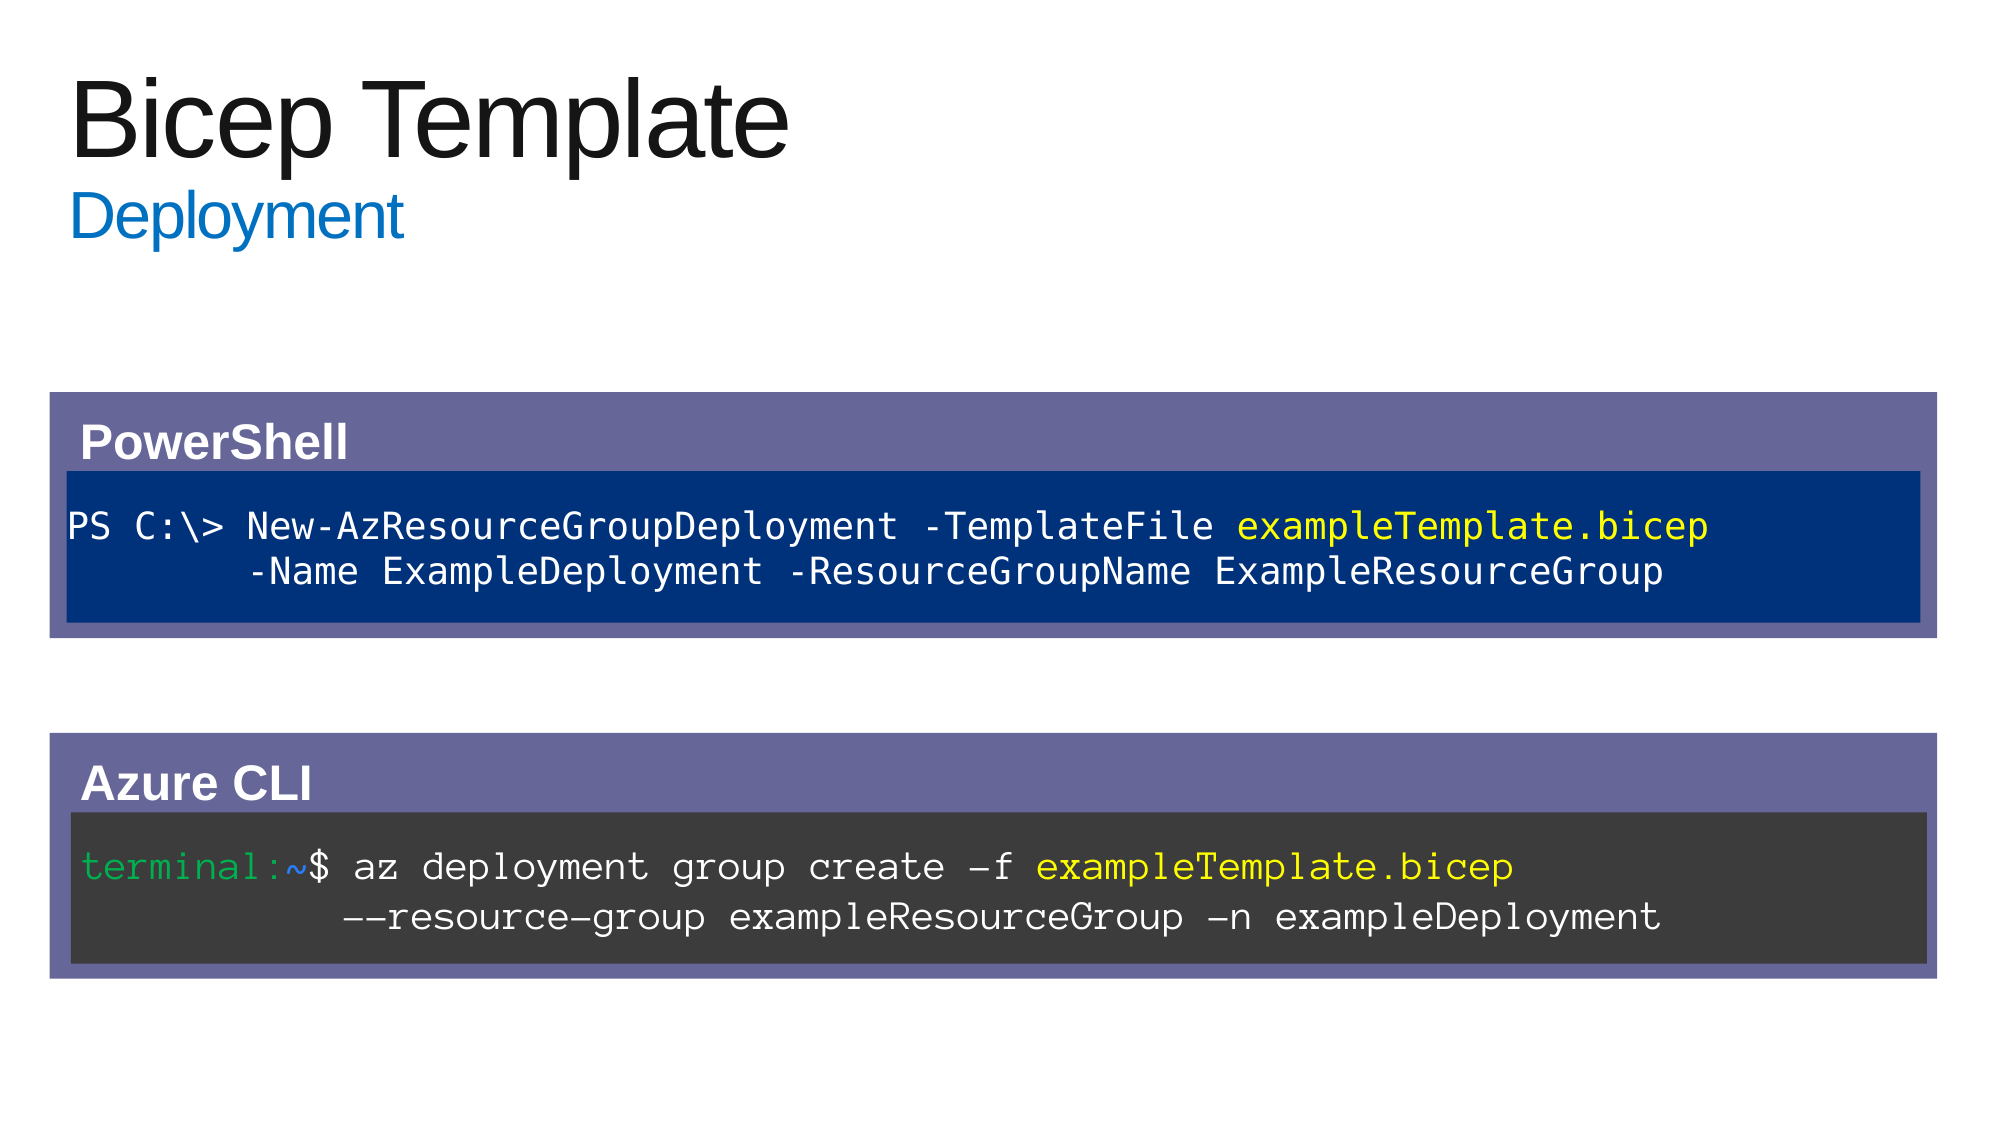

# Bicep Template Deployment
PowerShell
PS C:\> New-AzResourceGroupDeployment -TemplateFile exampleTemplate.bicep
        -Name ExampleDeployment -ResourceGroupName ExampleResourceGroup
Azure CLI
 terminal:~$ az deployment group create -f exampleTemplate.bicep
            –-resource-group exampleResourceGroup -n exampleDeployment